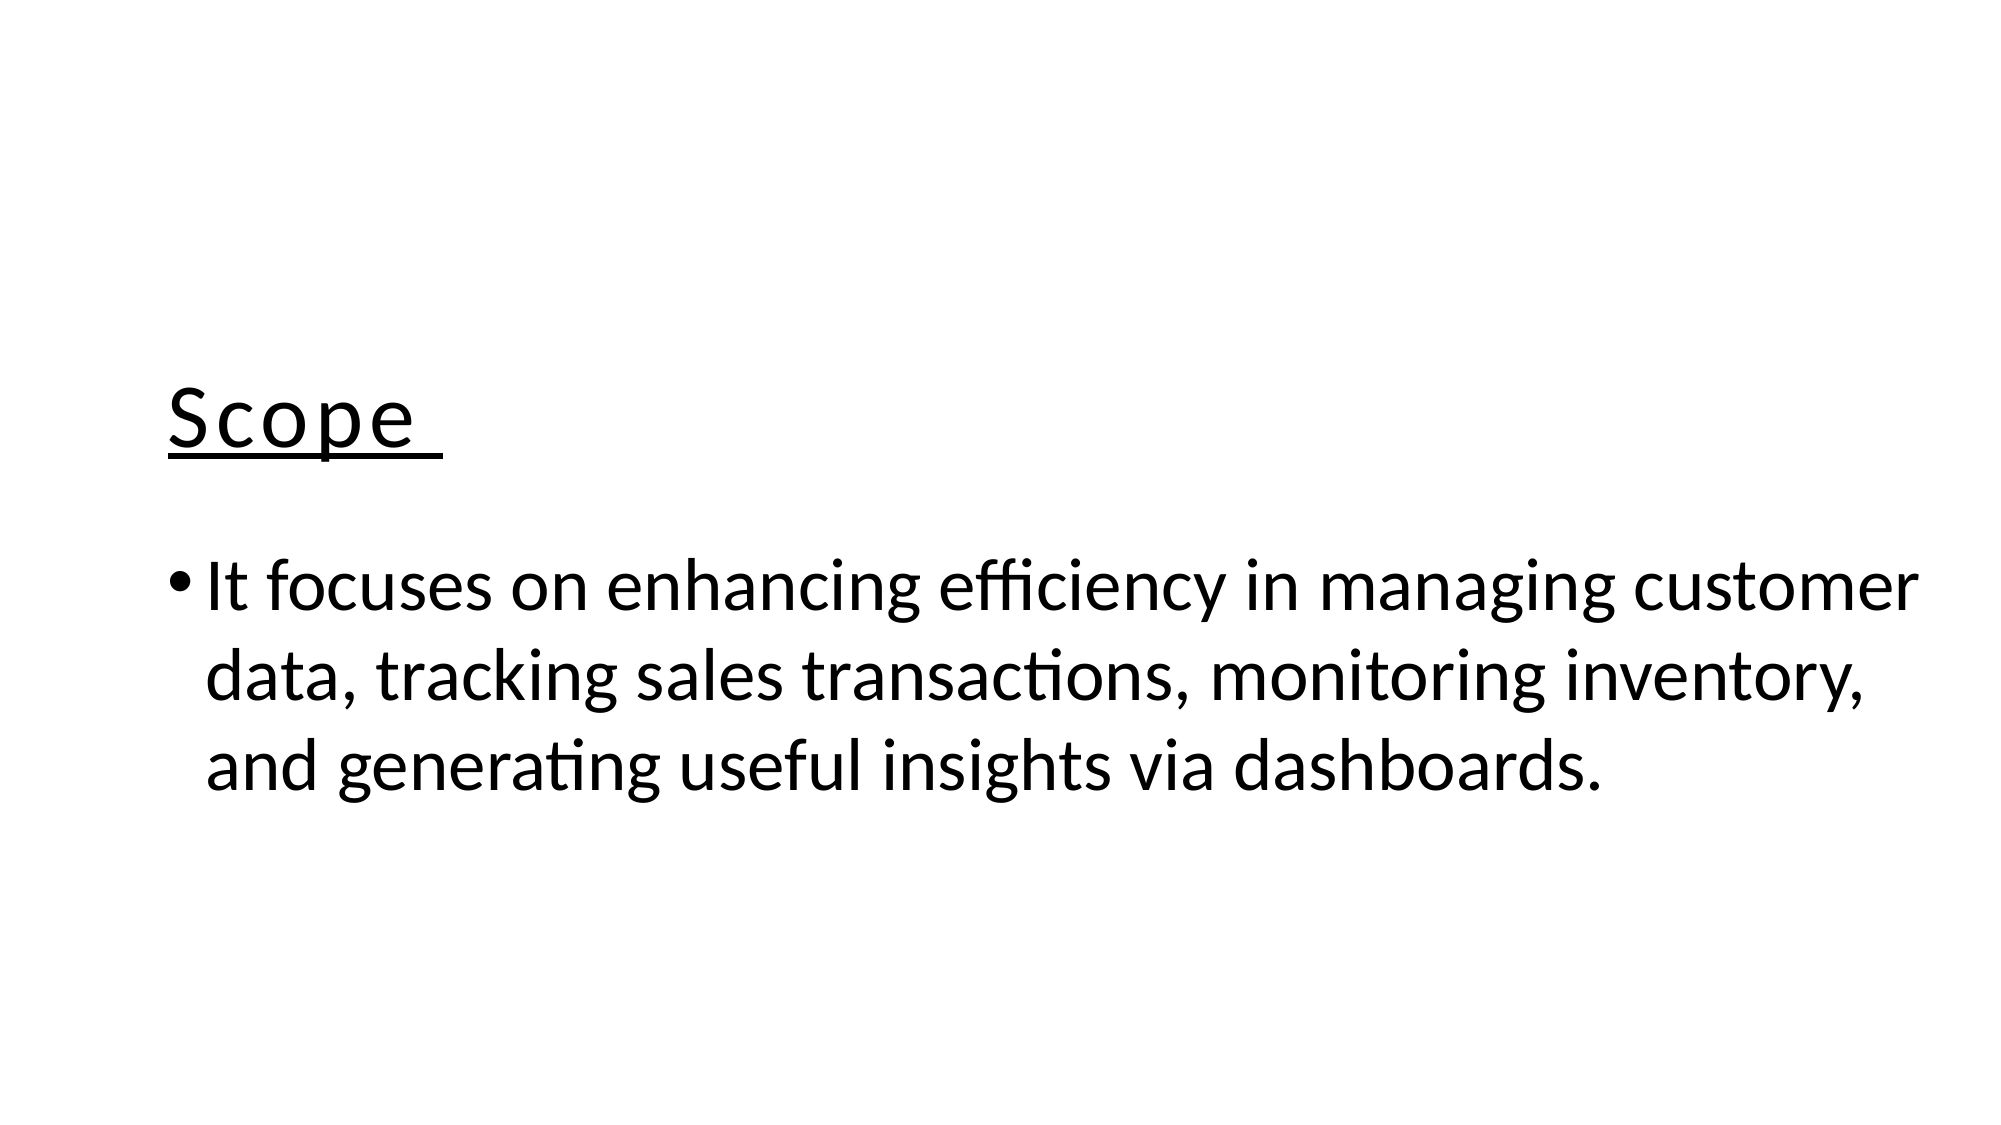

# Scope

It focuses on enhancing efficiency in managing customer data, tracking sales transactions, monitoring inventory, and generating useful insights via dashboards.